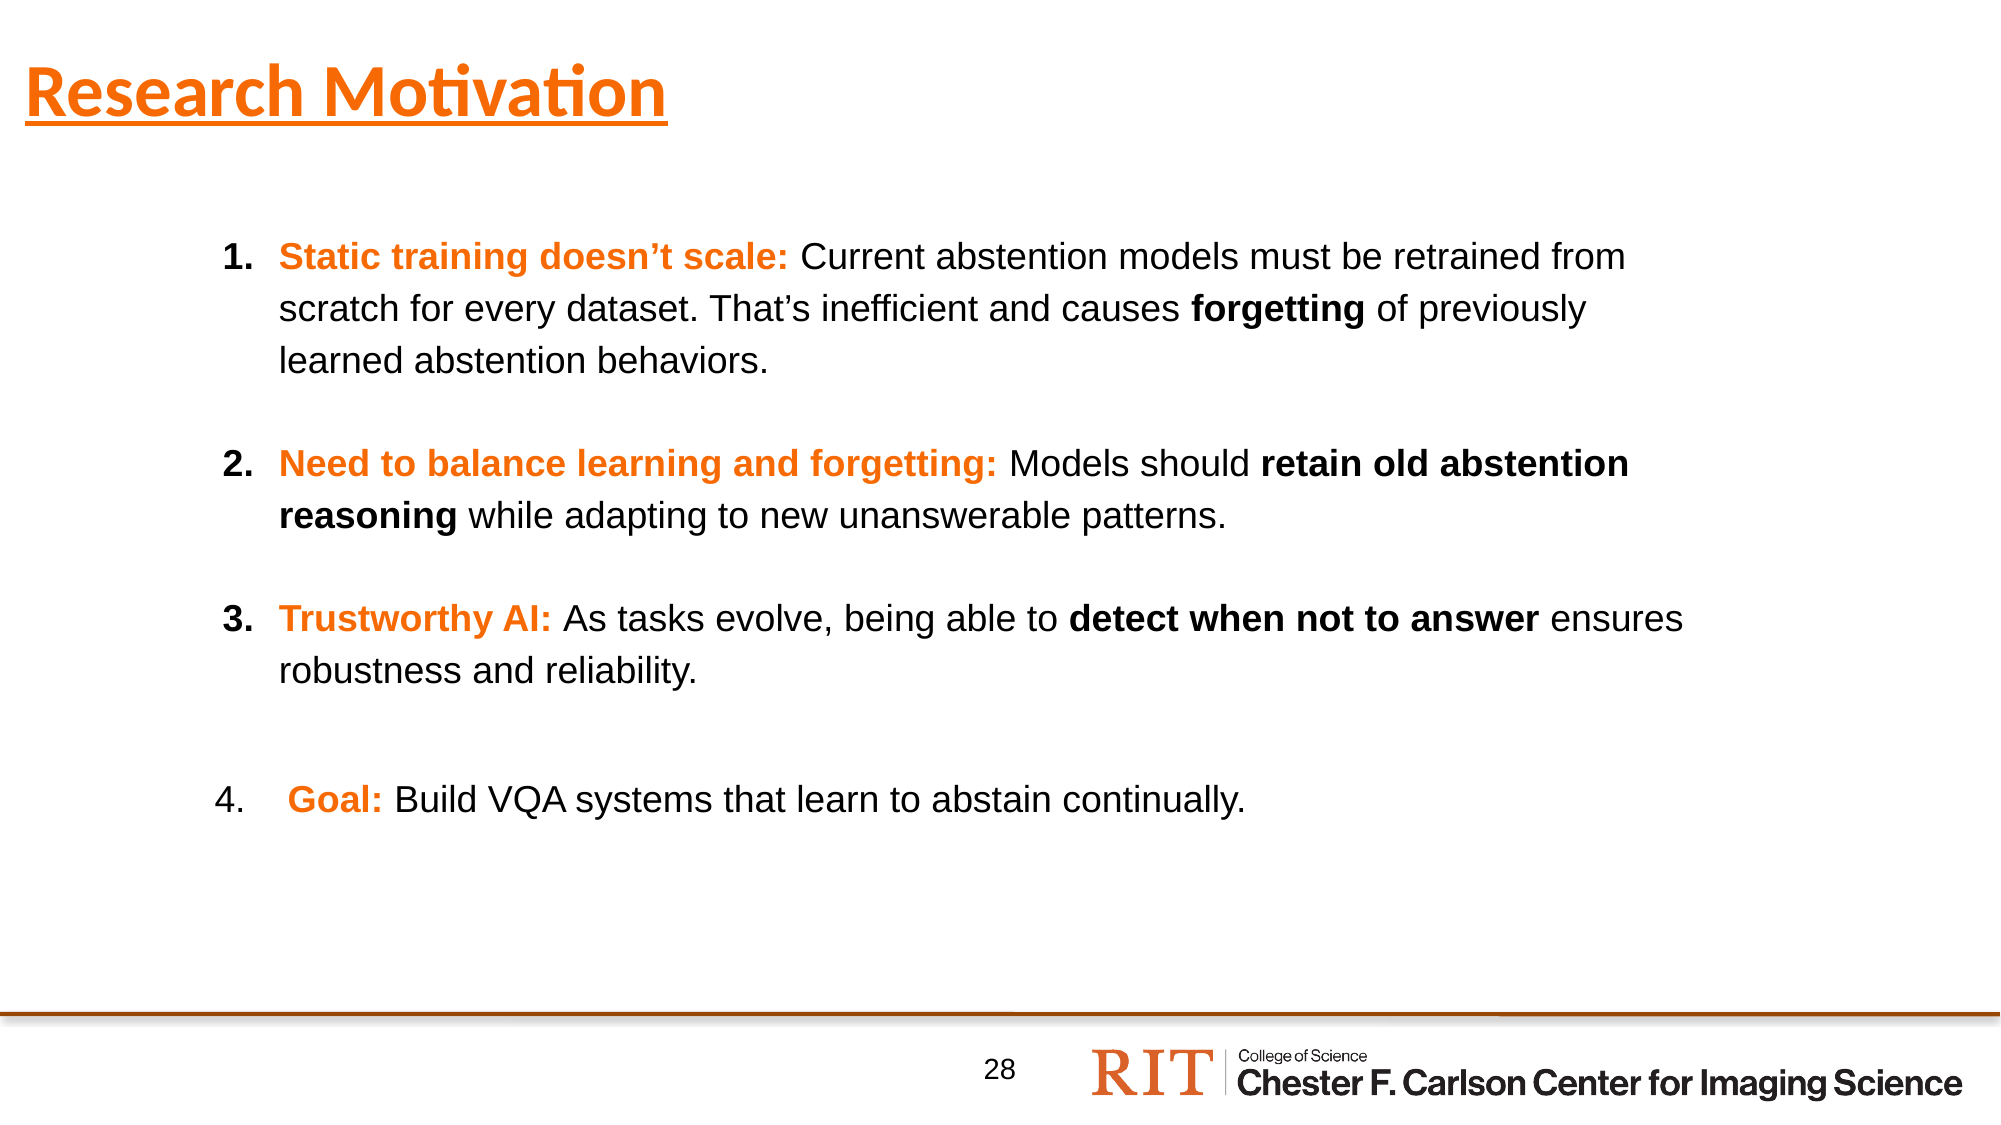

# Research Motivation

Static training doesn’t scale: Current abstention models must be retrained from scratch for every dataset. That’s inefficient and causes forgetting of previously learned abstention behaviors.
Need to balance learning and forgetting: Models should retain old abstention reasoning while adapting to new unanswerable patterns.
Trustworthy AI: As tasks evolve, being able to detect when not to answer ensures robustness and reliability.
 4.    Goal: Build VQA systems that learn to abstain continually.
28